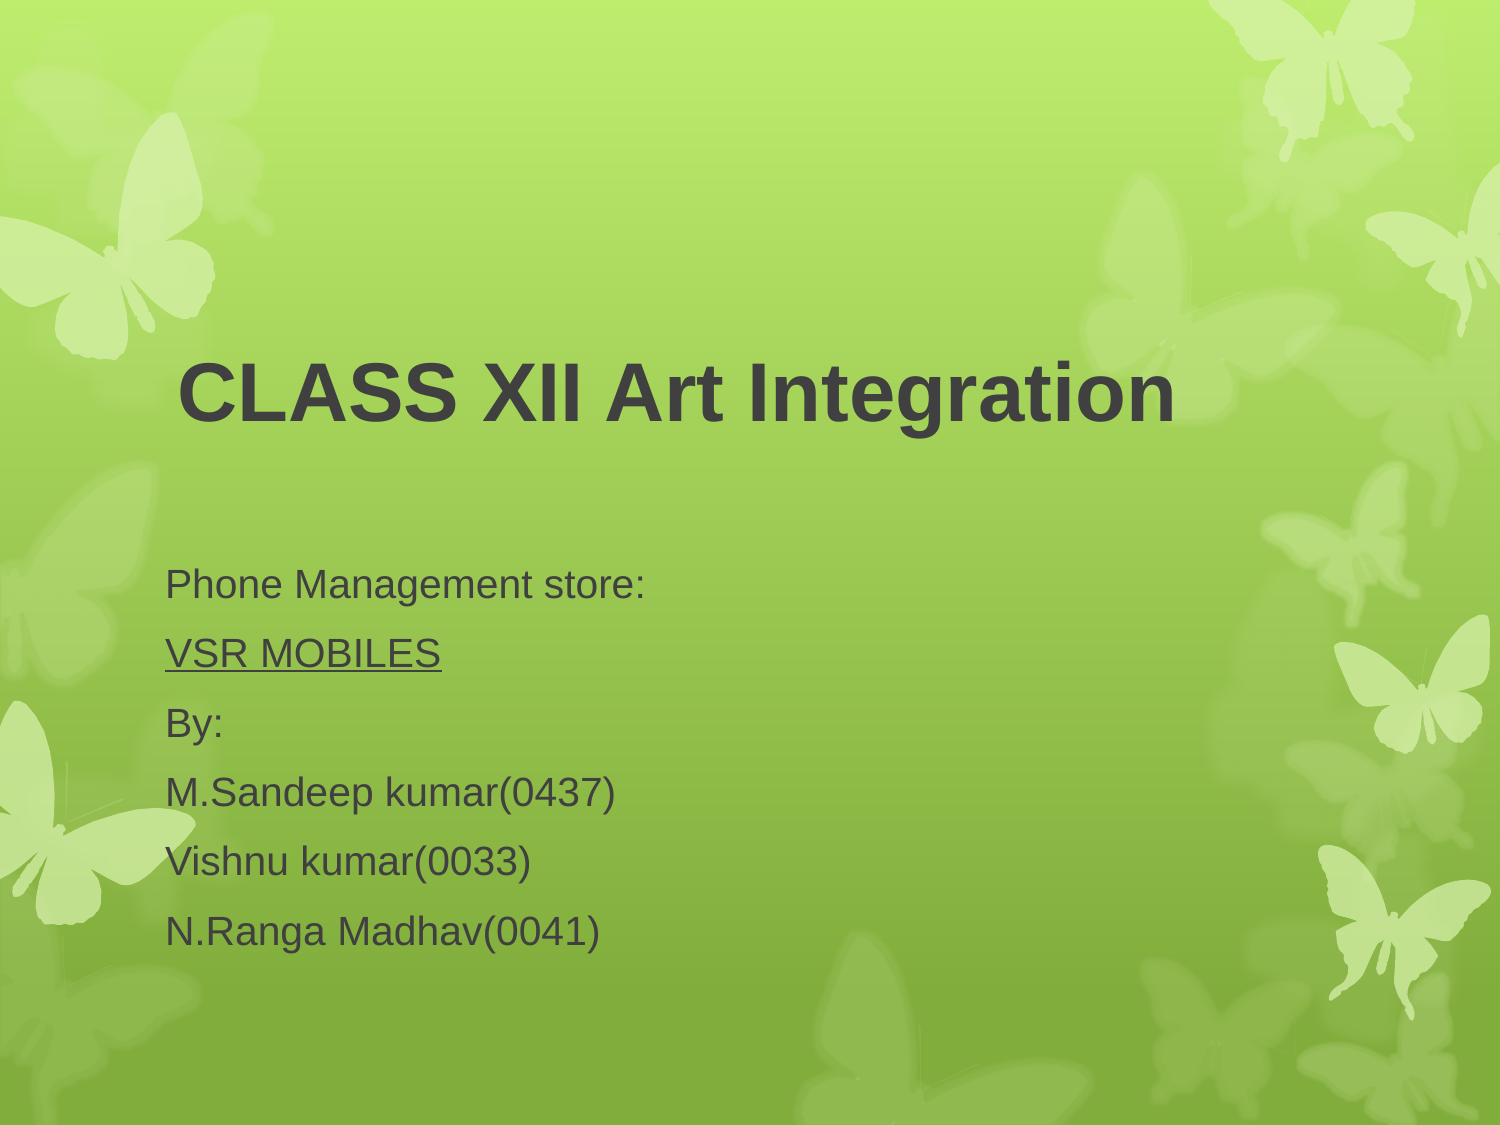

# CLASS XII Art Integration
Phone Management store:
VSR MOBILES
By:
M.Sandeep kumar(0437)
Vishnu kumar(0033)
N.Ranga Madhav(0041)